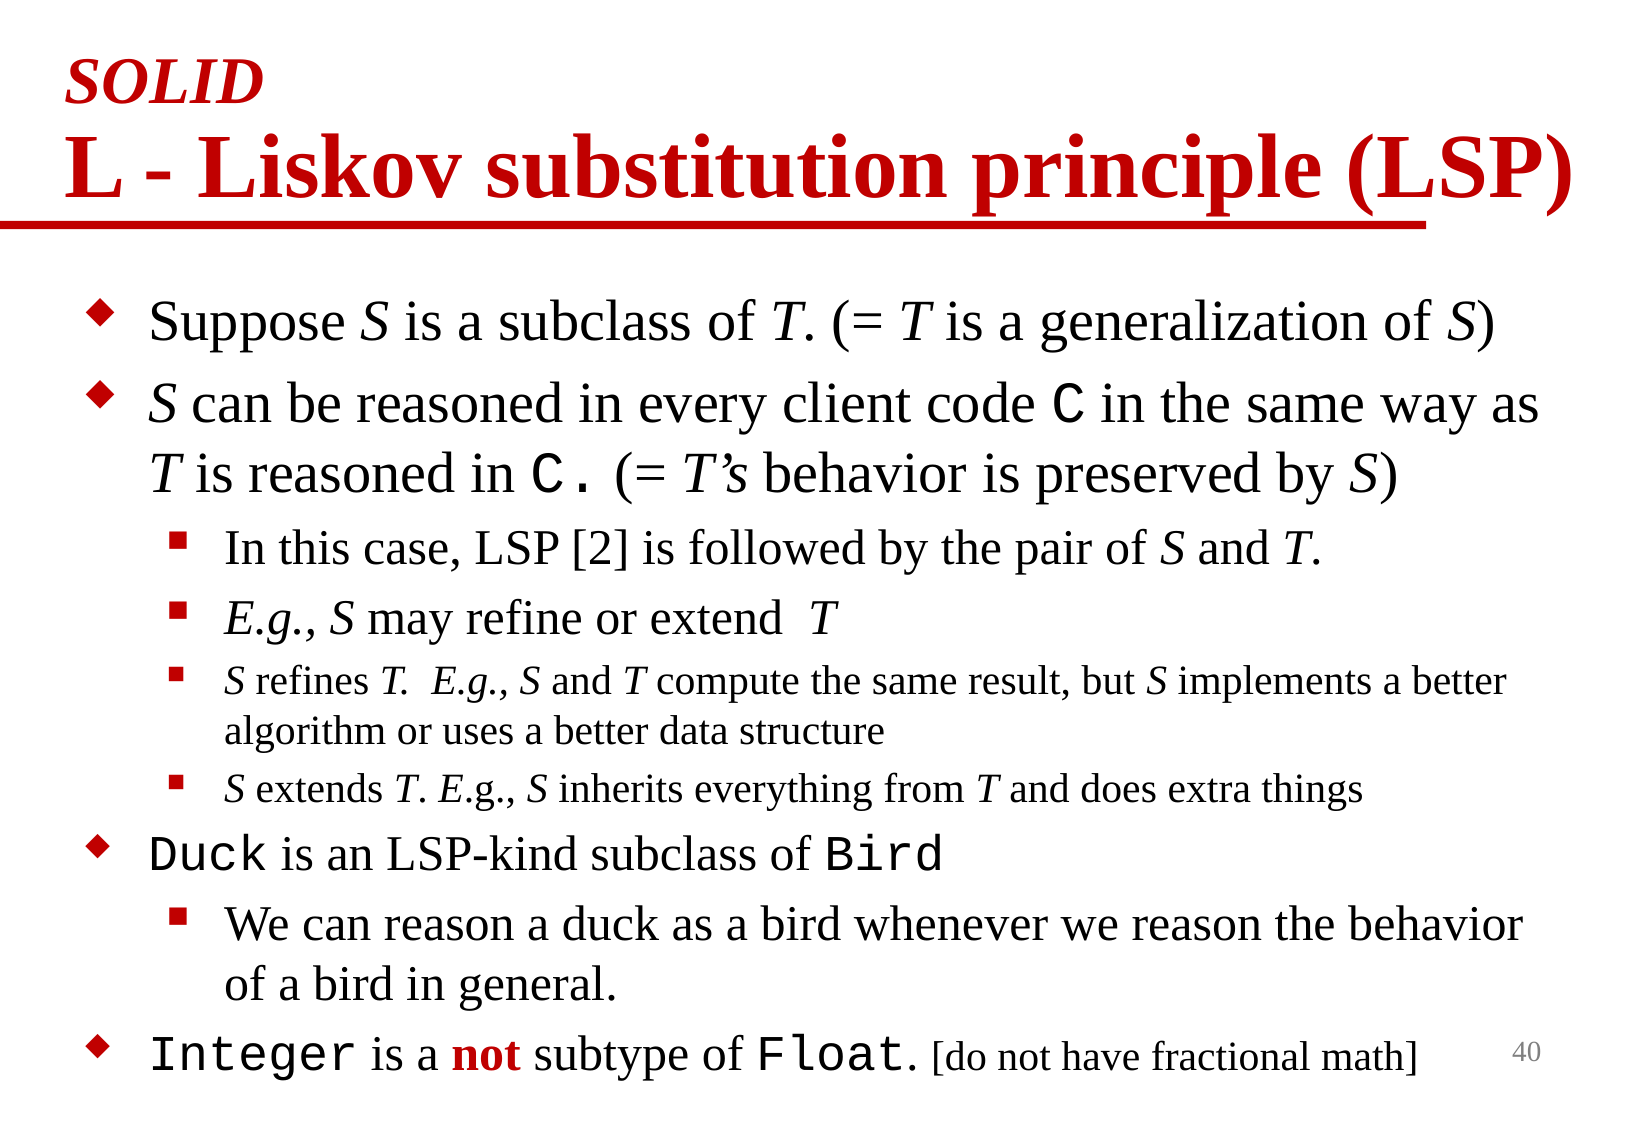

# SOLID L - Liskov substitution principle (LSP)
Suppose S is a subclass of T. (= T is a generalization of S)
S can be reasoned in every client code C in the same way as T is reasoned in C. (= T’s behavior is preserved by S)
In this case, LSP [2] is followed by the pair of S and T.
E.g., S may refine or extend  T
S refines T.  E.g., S and T compute the same result, but S implements a better algorithm or uses a better data structure
S extends T. E.g., S inherits everything from T and does extra things
Duck is an LSP-kind subclass of Bird
We can reason a duck as a bird whenever we reason the behavior of a bird in general.
Integer is a not subtype of Float. [do not have fractional math]
40